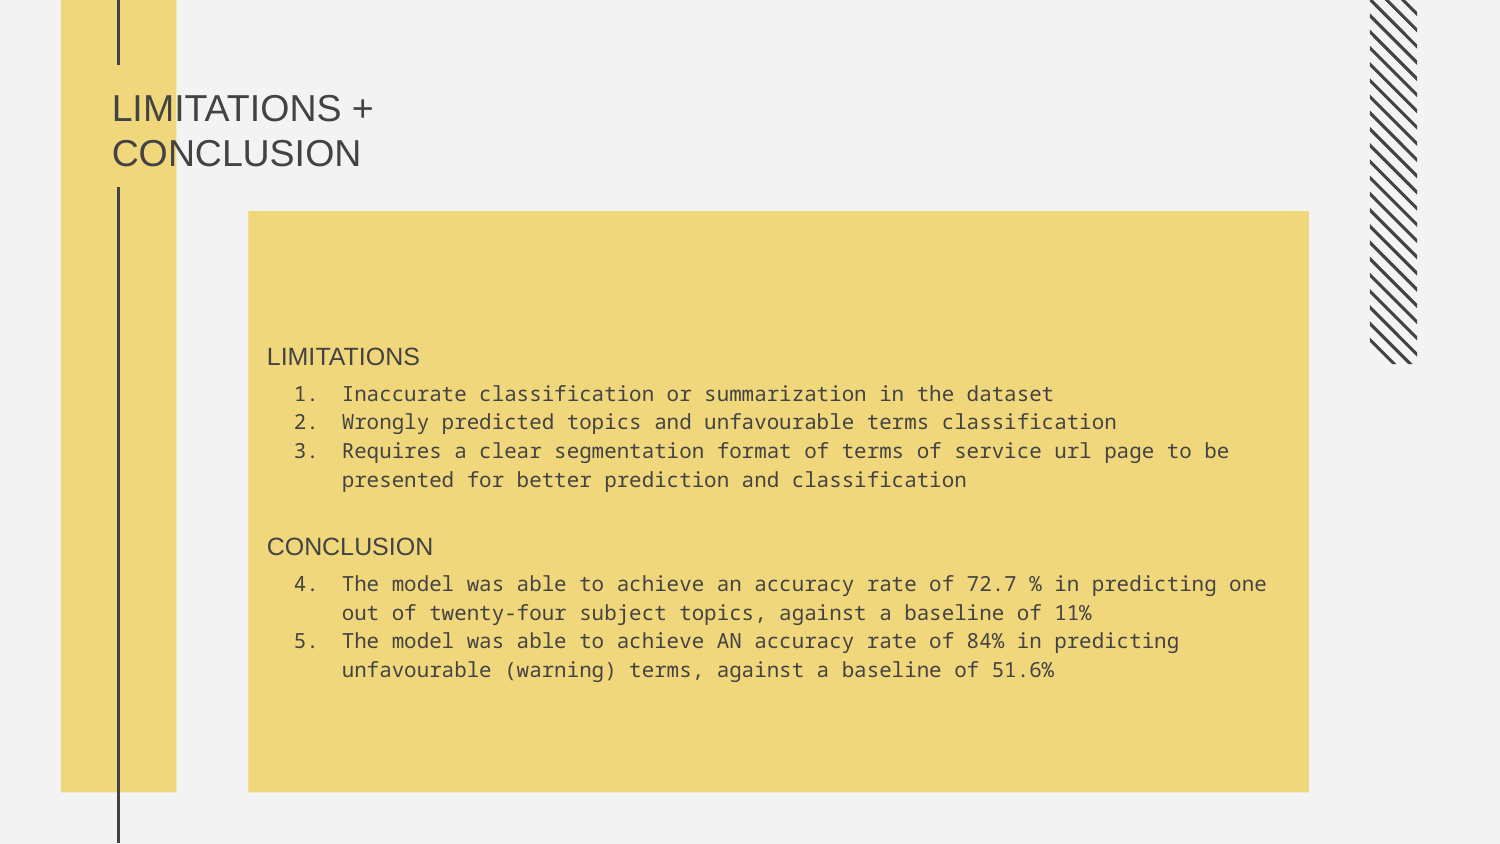

# LIMITATIONS + CONCLUSION

LIMITATIONS
Inaccurate classification or summarization in the dataset
Wrongly predicted topics and unfavourable terms classification
Requires a clear segmentation format of terms of service url page to be presented for better prediction and classification
CONCLUSION
The model was able to achieve an accuracy rate of 72.7 % in predicting one out of twenty-four subject topics, against a baseline of 11%
The model was able to achieve AN accuracy rate of 84% in predicting unfavourable (warning) terms, against a baseline of 51.6%